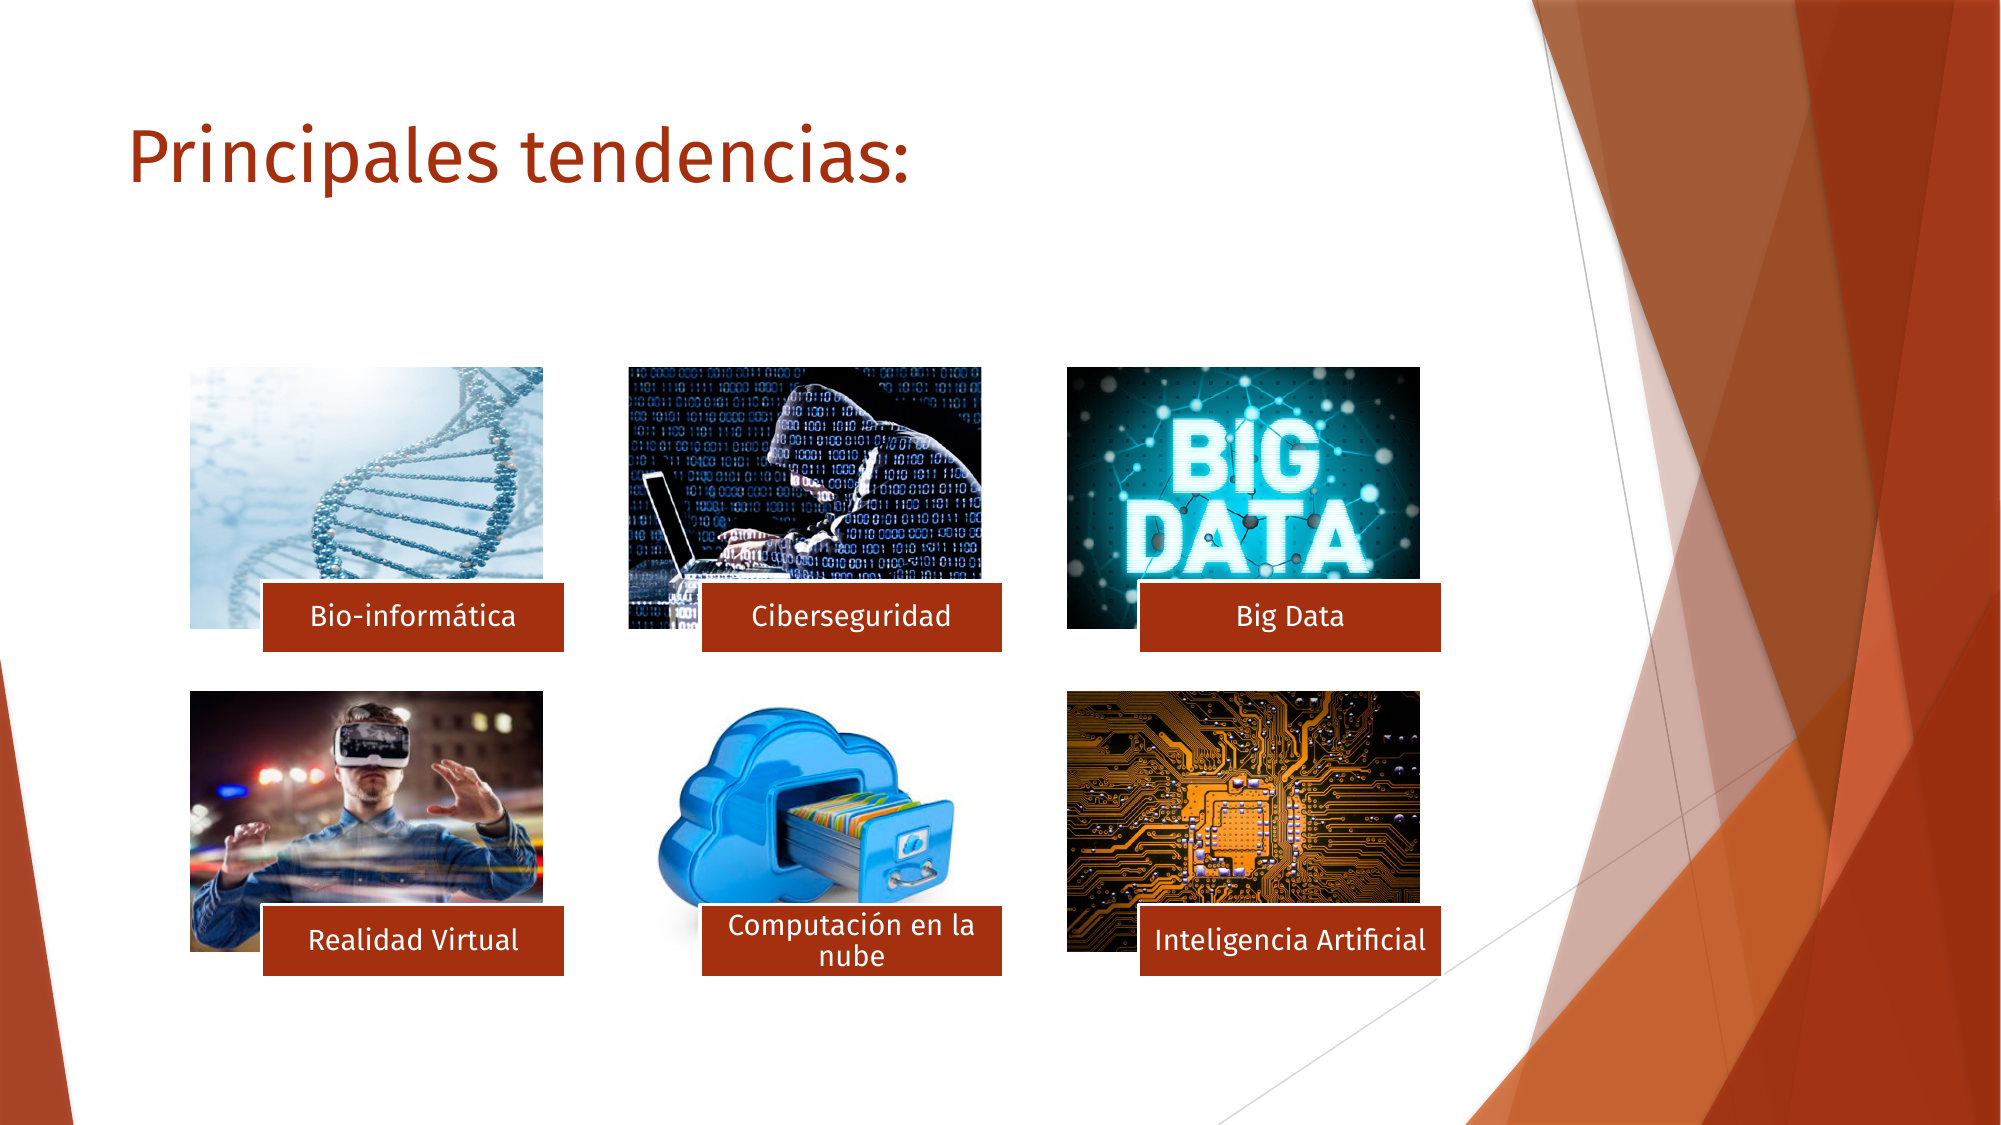

# Principales tendencias:
Bio-informática
Ciberseguridad
Big Data
Realidad Virtual
Computación en la nube
Inteligencia Artificial